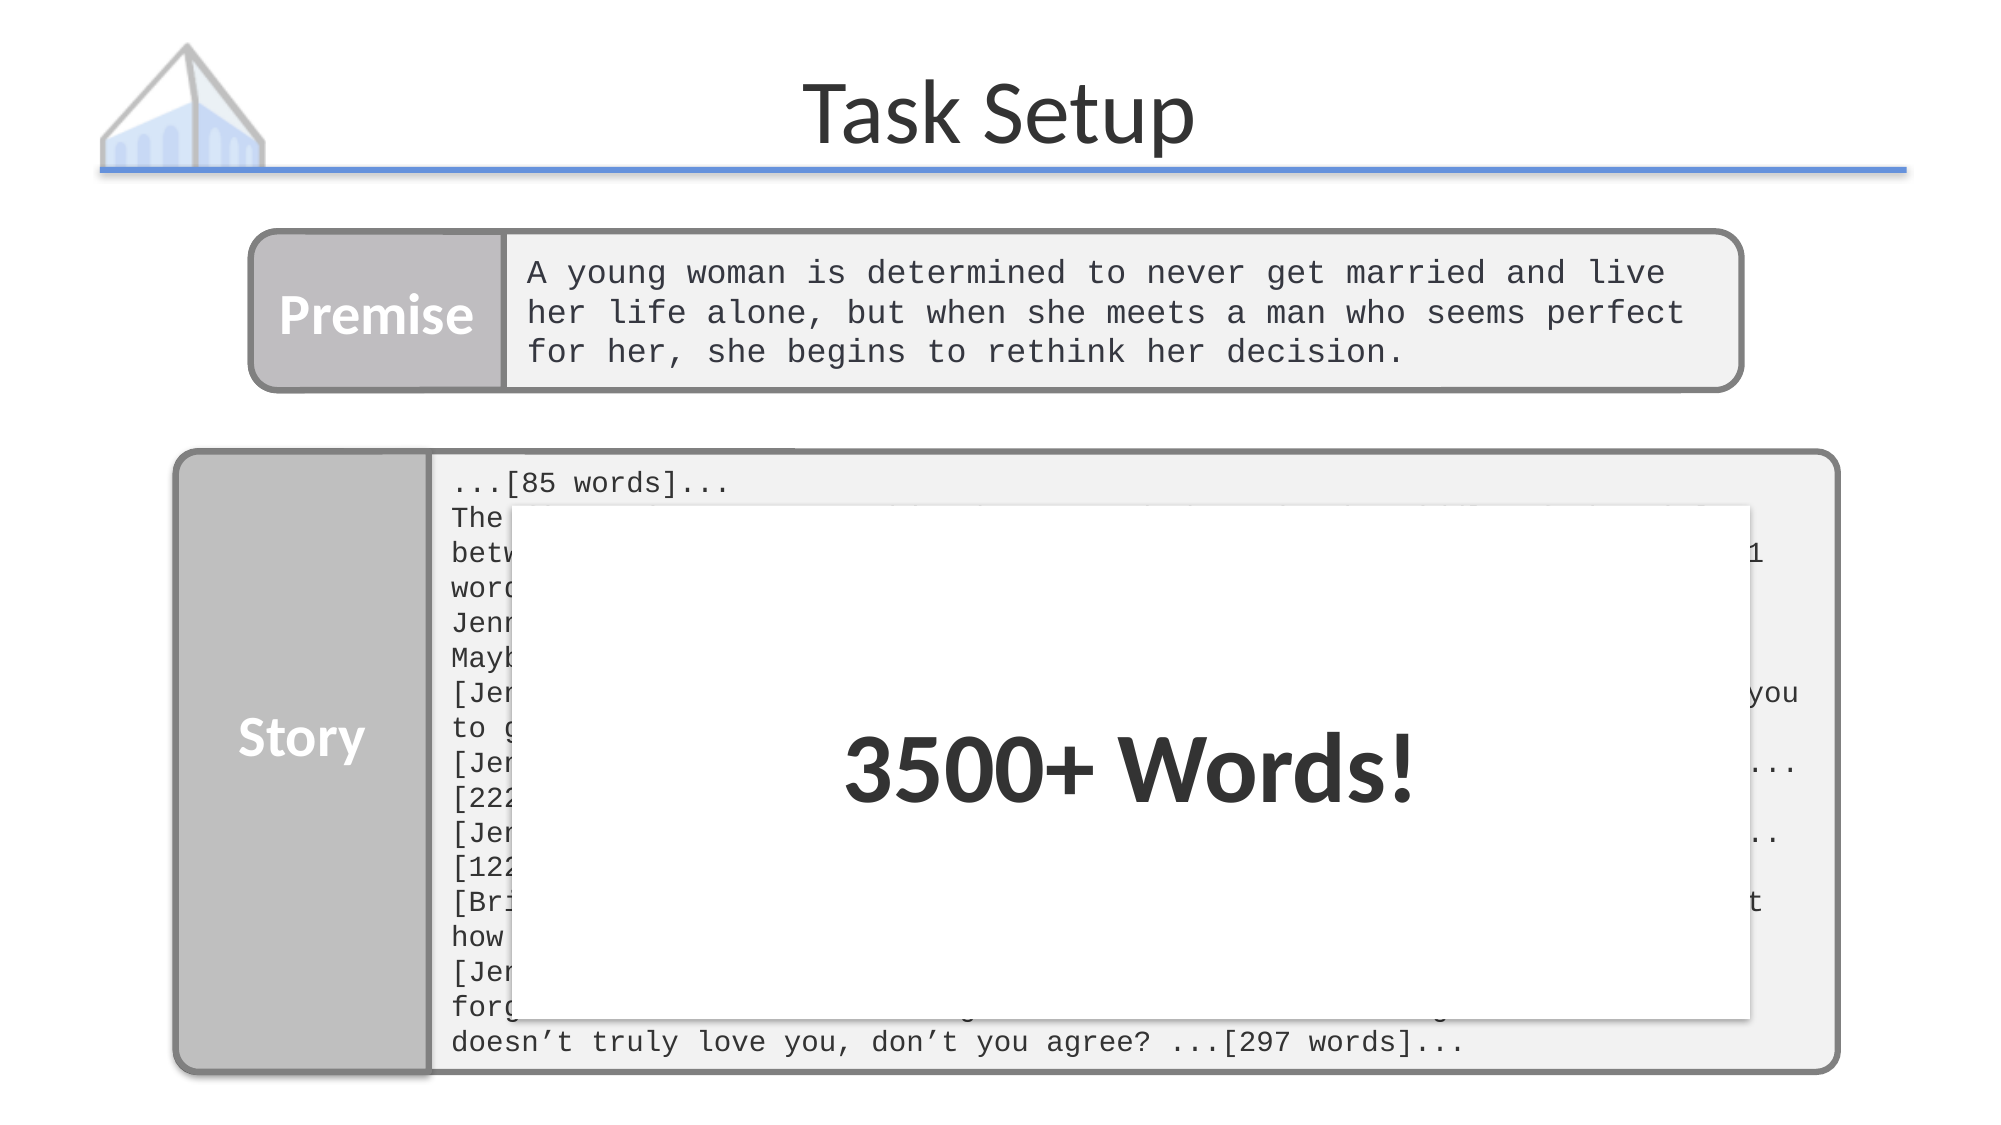

# Task Setup
Premise

A young woman is determined to never get married and live her life alone, but when she meets a man who seems perfect for her, she begins to rethink her decision.

...[85 words]...
The first time Jenna saw him she stopped short in the middle of the aisle between bookshelves and looked up at him, her heart beating faster. ...[331 words]...
Jenna Adams wanted their relationship to go somewhere. ...[106 words]...
Maybe marriage wasn’t so bad after all. ...[419 words]...
[Jenna:] I love you, Brian Johnson. I want to be with you forever. I want you to give me a ring and ask me to marry you. ...[811 words]...
[Jenna:] I still love you, but I just cannot trust your promises anymore. ...[222 words]...
[Jenna:] I overheard the conversations that you had with Teresa Campbell ...[122 words]...
[Brian:] I love you. I want you in my life forever. But I am confused about how I feel towards you and Teresa Campbell. ...[220 words]...
[Jenna:] It would be best for us if we decided to go our separate ways and forget about each other. Being alone is better than being with someone who doesn’t truly love you, don’t you agree? ...[297 words]...
3500+ Words!

Story